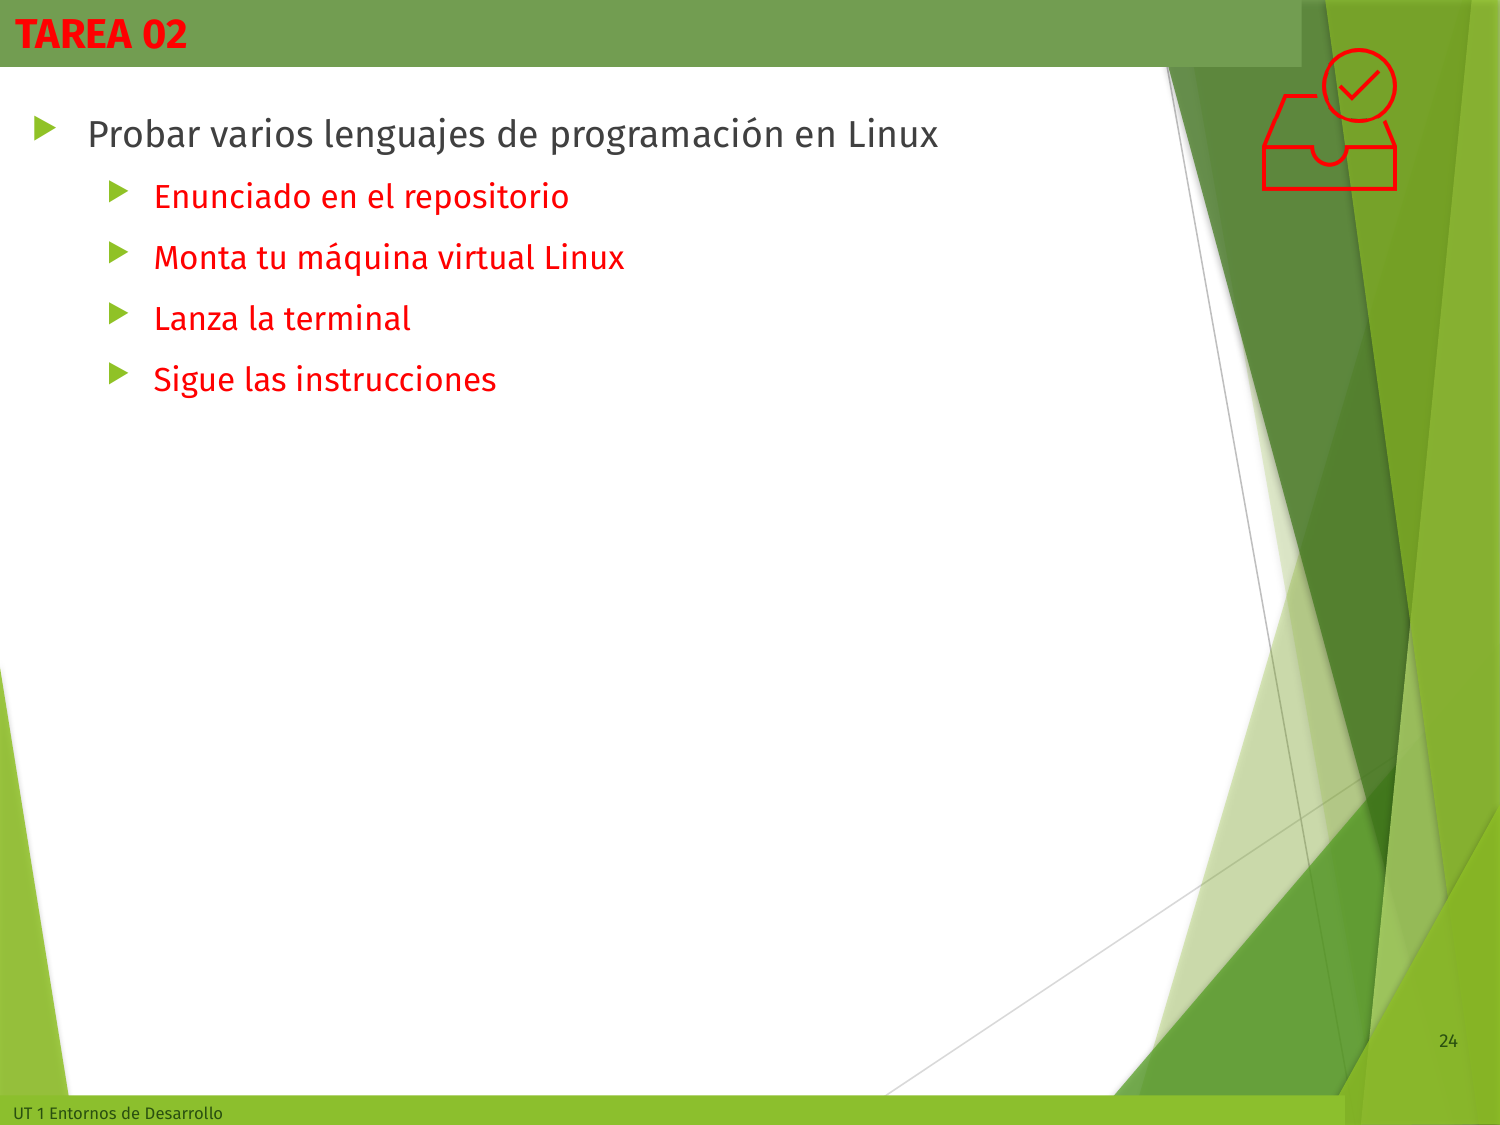

# TAREA 02
Probar varios lenguajes de programación en Linux
Enunciado en el repositorio
Monta tu máquina virtual Linux
Lanza la terminal
Sigue las instrucciones
24